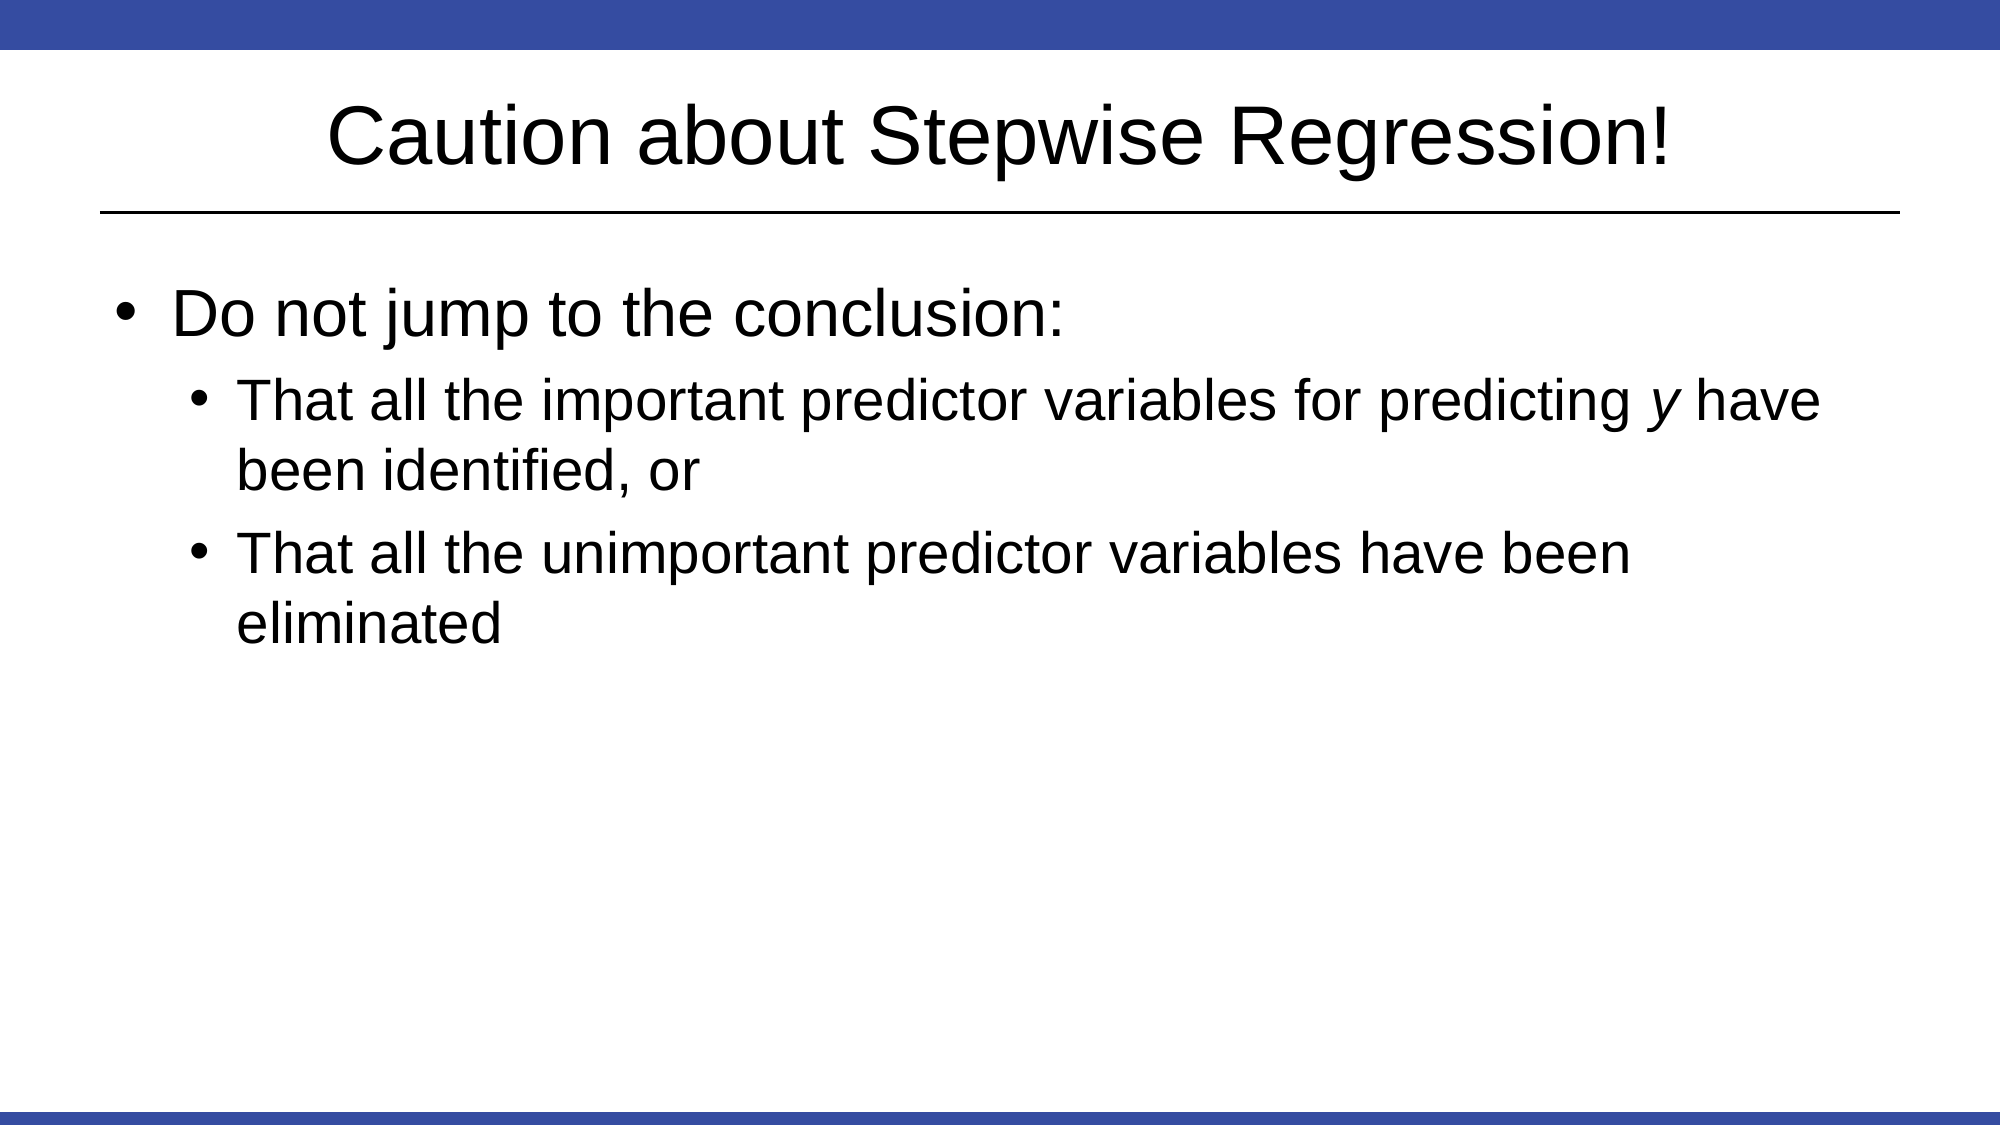

# Caution about Stepwise Regression!
Do not jump to the conclusion:
That all the important predictor variables for predicting y have been identified, or
That all the unimportant predictor variables have been eliminated